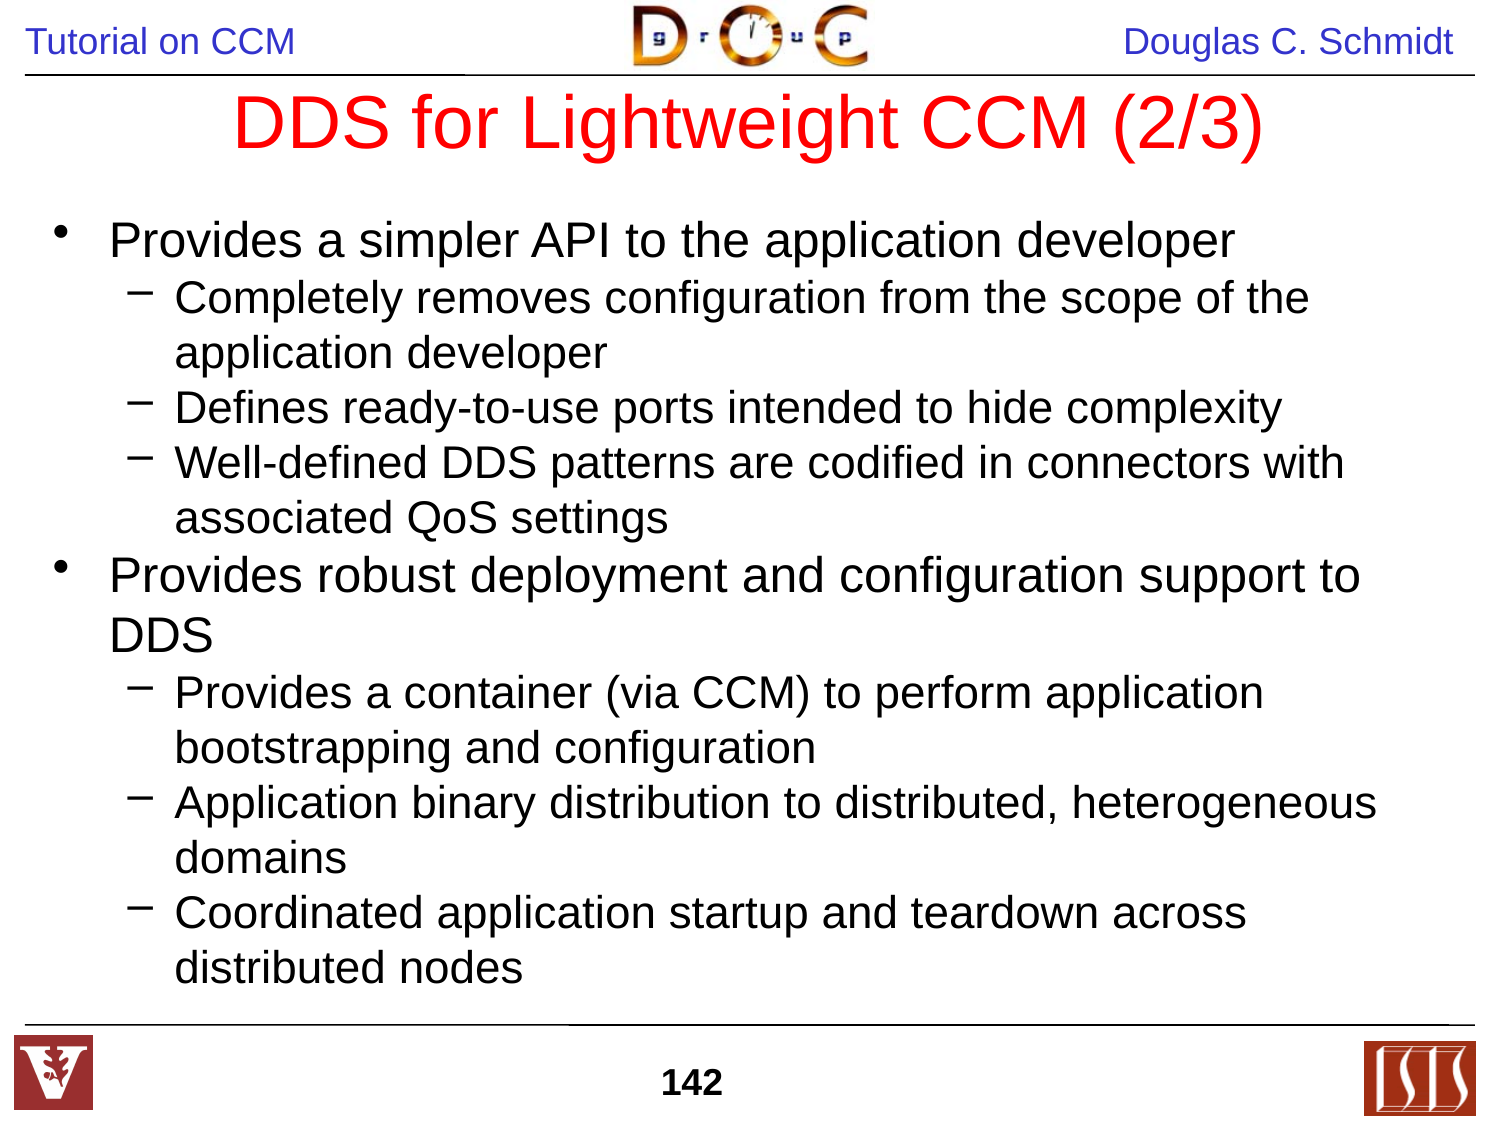

# DDS for Lightweight CCM (2/3)
Provides a simpler API to the application developer
Completely removes configuration from the scope of the application developer
Defines ready-to-use ports intended to hide complexity
Well-defined DDS patterns are codified in connectors with associated QoS settings
Provides robust deployment and configuration support to DDS
Provides a container (via CCM) to perform application bootstrapping and configuration
Application binary distribution to distributed, heterogeneous domains
Coordinated application startup and teardown across distributed nodes